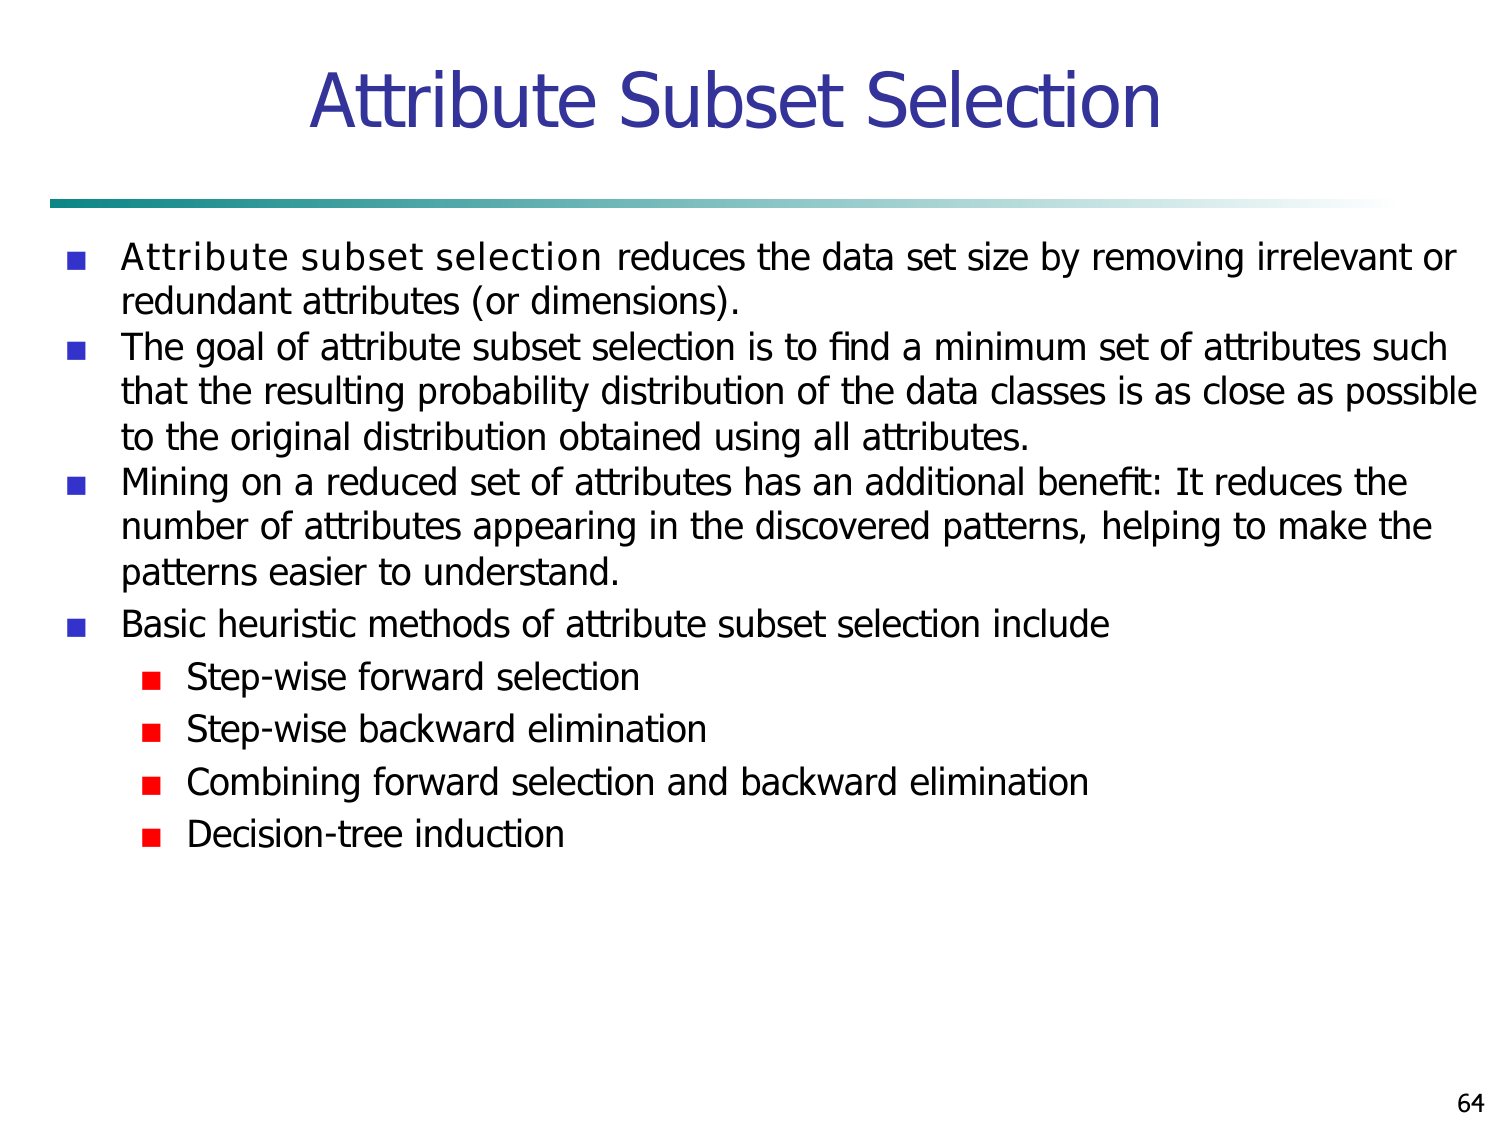

# Attribute Subset Selection
Attribute subset selection reduces the data set size by removing irrelevant or redundant attributes (or dimensions).
The goal of attribute subset selection is to find a minimum set of attributes such that the resulting probability distribution of the data classes is as close as possible to the original distribution obtained using all attributes.
Mining on a reduced set of attributes has an additional benefit: It reduces the number of attributes appearing in the discovered patterns, helping to make the patterns easier to understand.
Basic heuristic methods of attribute subset selection include
Step-wise forward selection
Step-wise backward elimination
Combining forward selection and backward elimination
Decision-tree induction
64